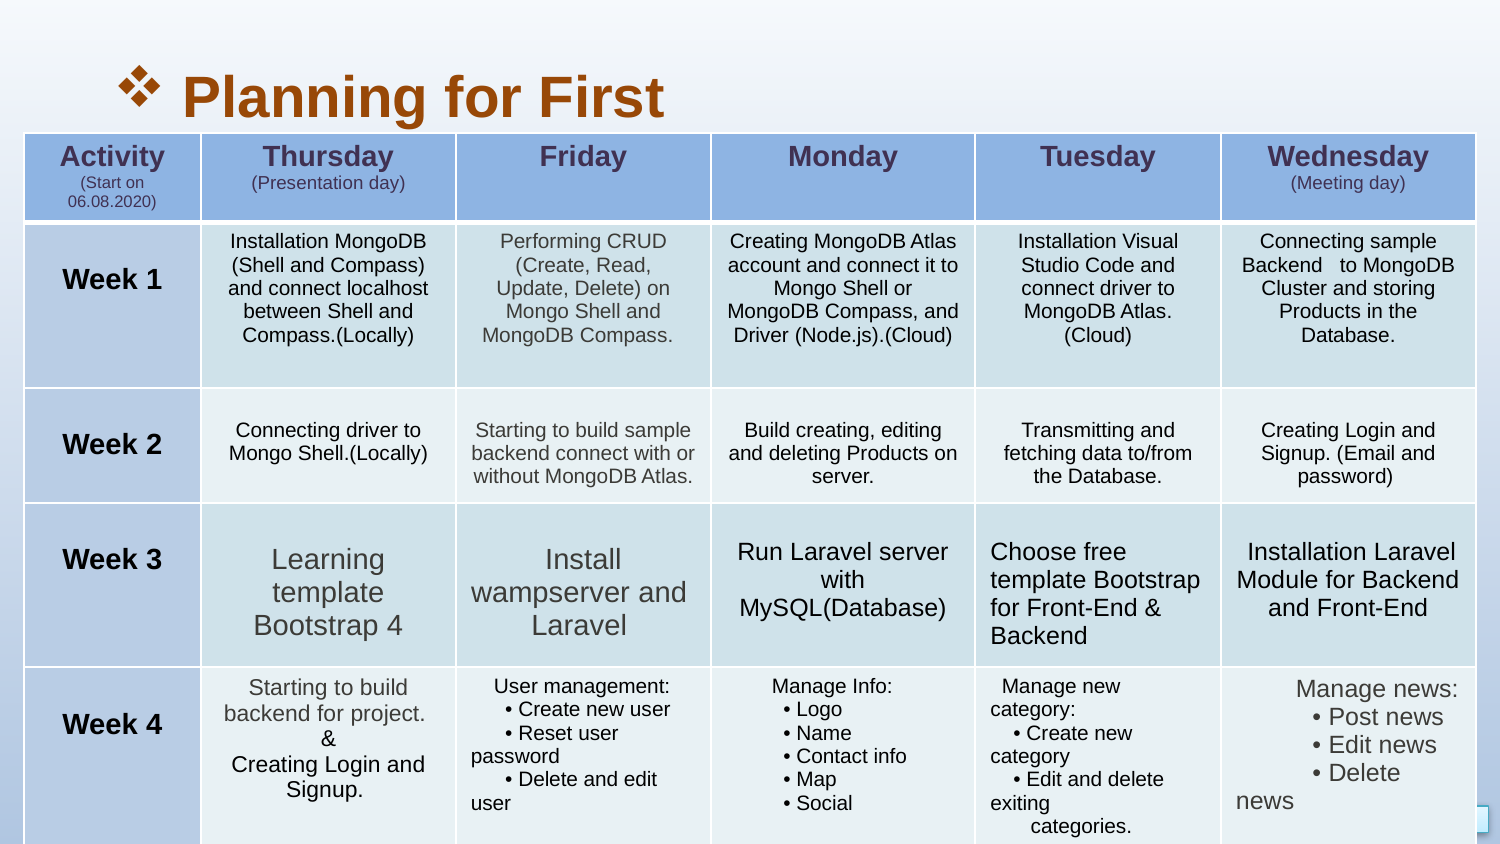

Planning for First Month
| Activity (Start on 06.08.2020) | Thursday (Presentation day) | Friday | Monday | Tuesday | Wednesday (Meeting day) |
| --- | --- | --- | --- | --- | --- |
| Week 1 | Installation MongoDB (Shell and Compass) and connect localhost between Shell and Compass.(Locally) | Performing CRUD (Create, Read, Update, Delete) on Mongo Shell and MongoDB Compass. | Creating MongoDB Atlas account and connect it to Mongo Shell or MongoDB Compass, and Driver (Node.js).(Cloud) | Installation Visual Studio Code and connect driver to MongoDB Atlas.(Cloud) | Connecting sample Backend to MongoDB Cluster and storing Products in the Database. |
| Week 2 | Connecting driver to Mongo Shell.(Locally) | Starting to build sample backend connect with or without MongoDB Atlas. | Build creating, editing and deleting Products on server. | Transmitting and fetching data to/from the Database. | Creating Login and Signup. (Email and password) |
| Week 3 | Learning template Bootstrap 4 | Install wampserver and Laravel | Run Laravel server with MySQL(Database) | Choose free template Bootstrap for Front-End & Backend | Installation Laravel Module for Backend and Front-End |
| Week 4 | Starting to build backend for project. & Creating Login and Signup. | User management: • Create new user • Reset user password • Delete and edit user | Manage Info: • Logo • Name • Contact info • Map • Social | Manage new category: • Create new category • Edit and delete exiting categories. | Manage news: • Post news • Edit news • Delete news |
PAGE 02